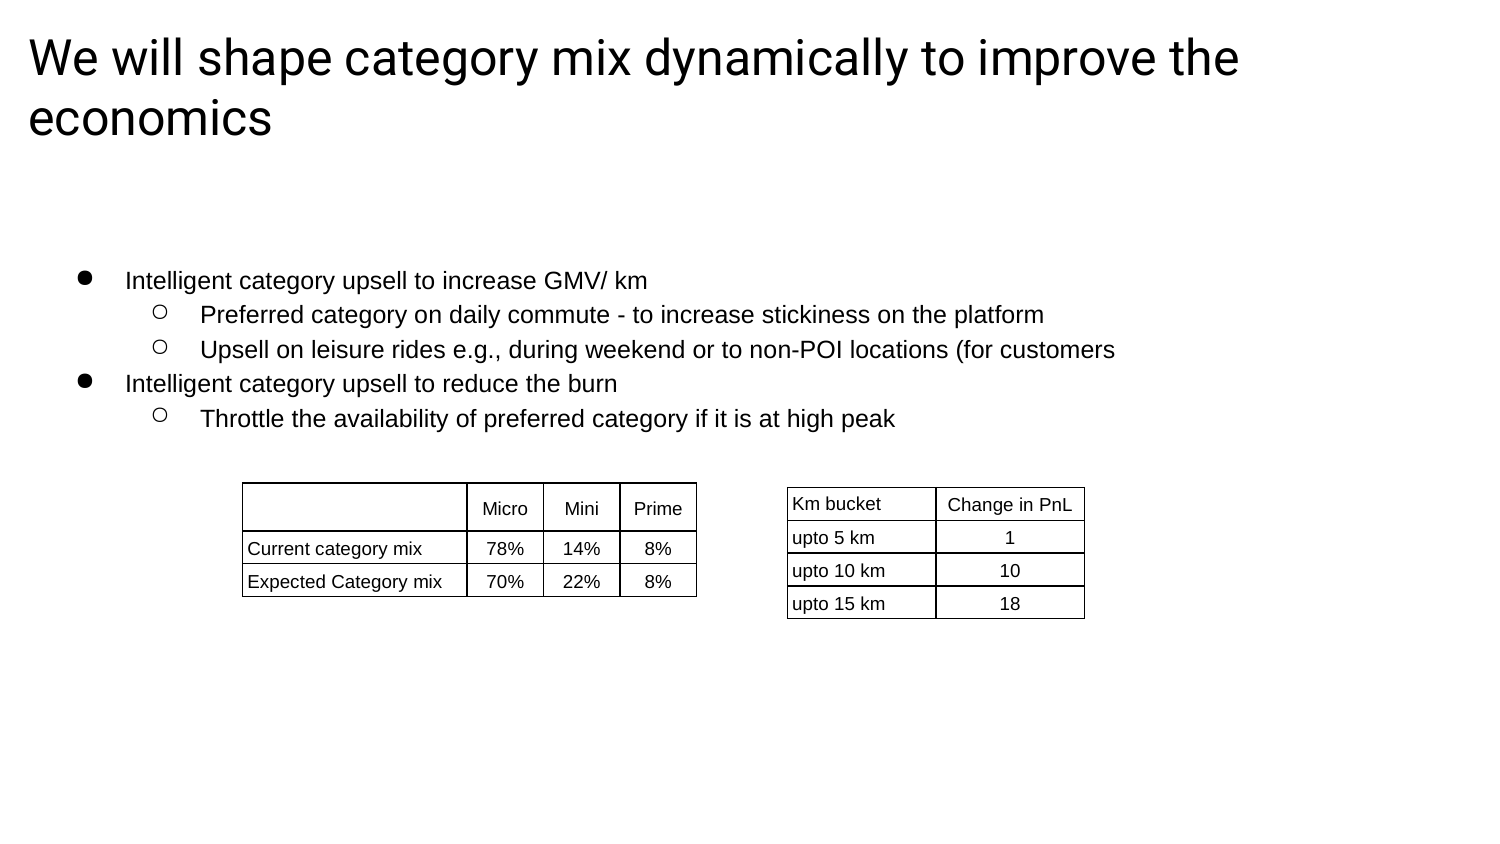

# We will shape category mix dynamically to improve the economics
Intelligent category upsell to increase GMV/ km
Preferred category on daily commute - to increase stickiness on the platform
Upsell on leisure rides e.g., during weekend or to non-POI locations (for customers
Intelligent category upsell to reduce the burn
Throttle the availability of preferred category if it is at high peak
|  | Micro | Mini | Prime |
| --- | --- | --- | --- |
| Current category mix | 78% | 14% | 8% |
| Expected Category mix | 70% | 22% | 8% |
| Km bucket | Change in PnL |
| --- | --- |
| upto 5 km | 1 |
| upto 10 km | 10 |
| upto 15 km | 18 |